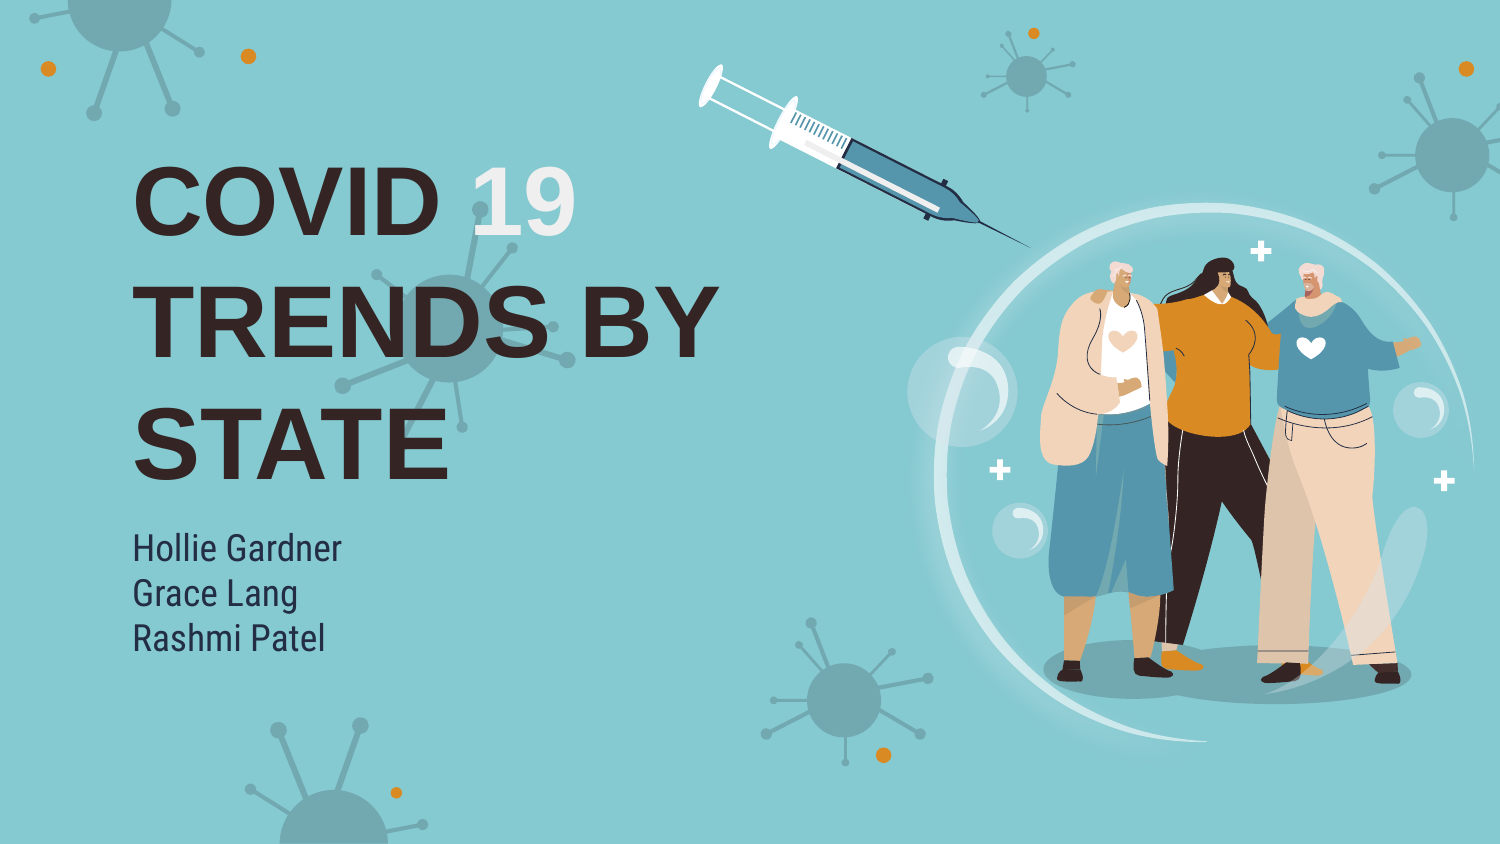

# COVID 19 TRENDS BY STATE
Hollie Gardner
Grace Lang
Rashmi Patel